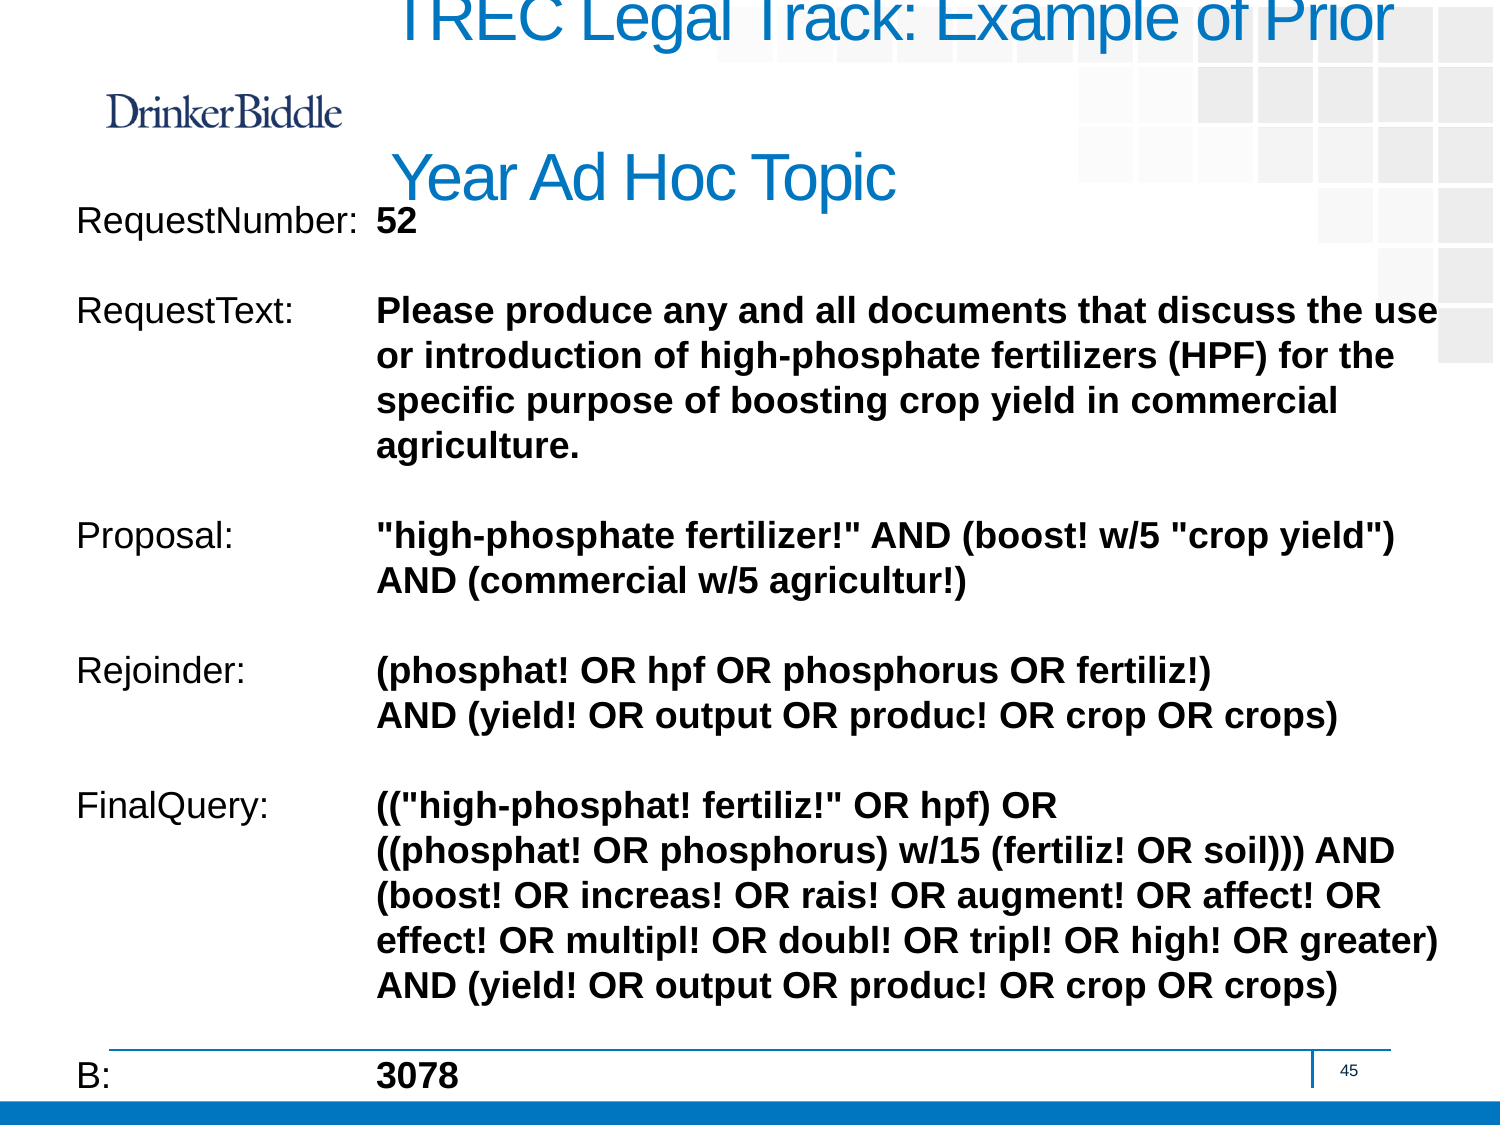

# TREC Legal Track: Example of Prior Year Ad Hoc Topic
RequestNumber:	52

RequestText:	Please produce any and all documents that discuss the use
		or introduction of high-phosphate fertilizers (HPF) for the
		specific purpose of boosting crop yield in commercial
	 	agriculture.

Proposal:	"high-phosphate fertilizer!" AND (boost! w/5 "crop yield")
		AND (commercial w/5 agricultur!)

Rejoinder: 	(phosphat! OR hpf OR phosphorus OR fertiliz!)
		AND (yield! OR output OR produc! OR crop OR crops)

FinalQuery:	(("high-phosphat! fertiliz!" OR hpf) OR
		((phosphat! OR phosphorus) w/15 (fertiliz! OR soil))) AND
	 	(boost! OR increas! OR rais! OR augment! OR affect! OR
 		effect! OR multipl! OR doubl! OR tripl! OR high! OR greater)
	 	AND (yield! OR output OR produc! OR crop OR crops)

B: 		3078
45